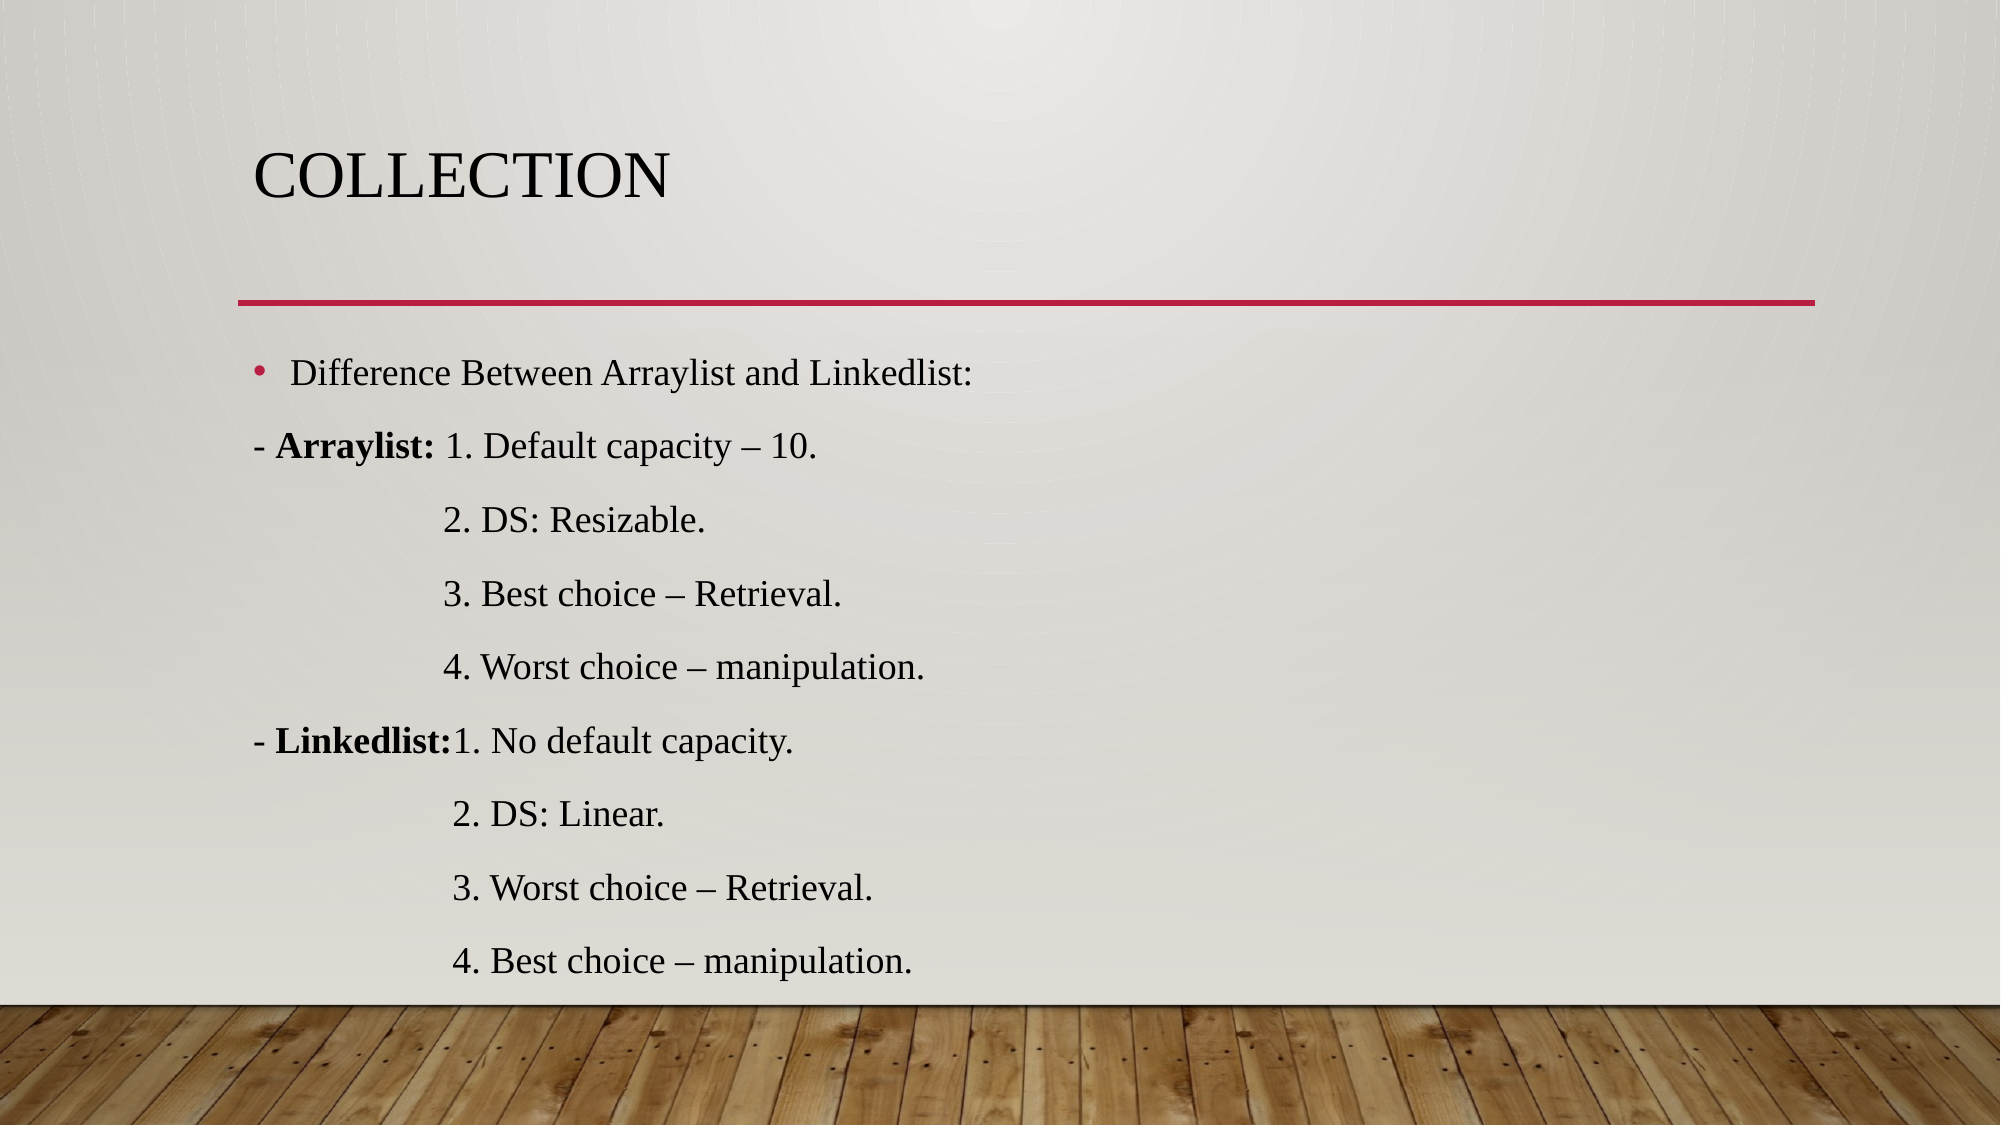

# collection
Difference Between Arraylist and Linkedlist:
- Arraylist: 1. Default capacity – 10.
                    2. DS: Resizable.
                    3. Best choice – Retrieval.
                    4. Worst choice – manipulation.
- Linkedlist:1. No default capacity.
                     2. DS: Linear.
                     3. Worst choice – Retrieval.
                     4. Best choice – manipulation.